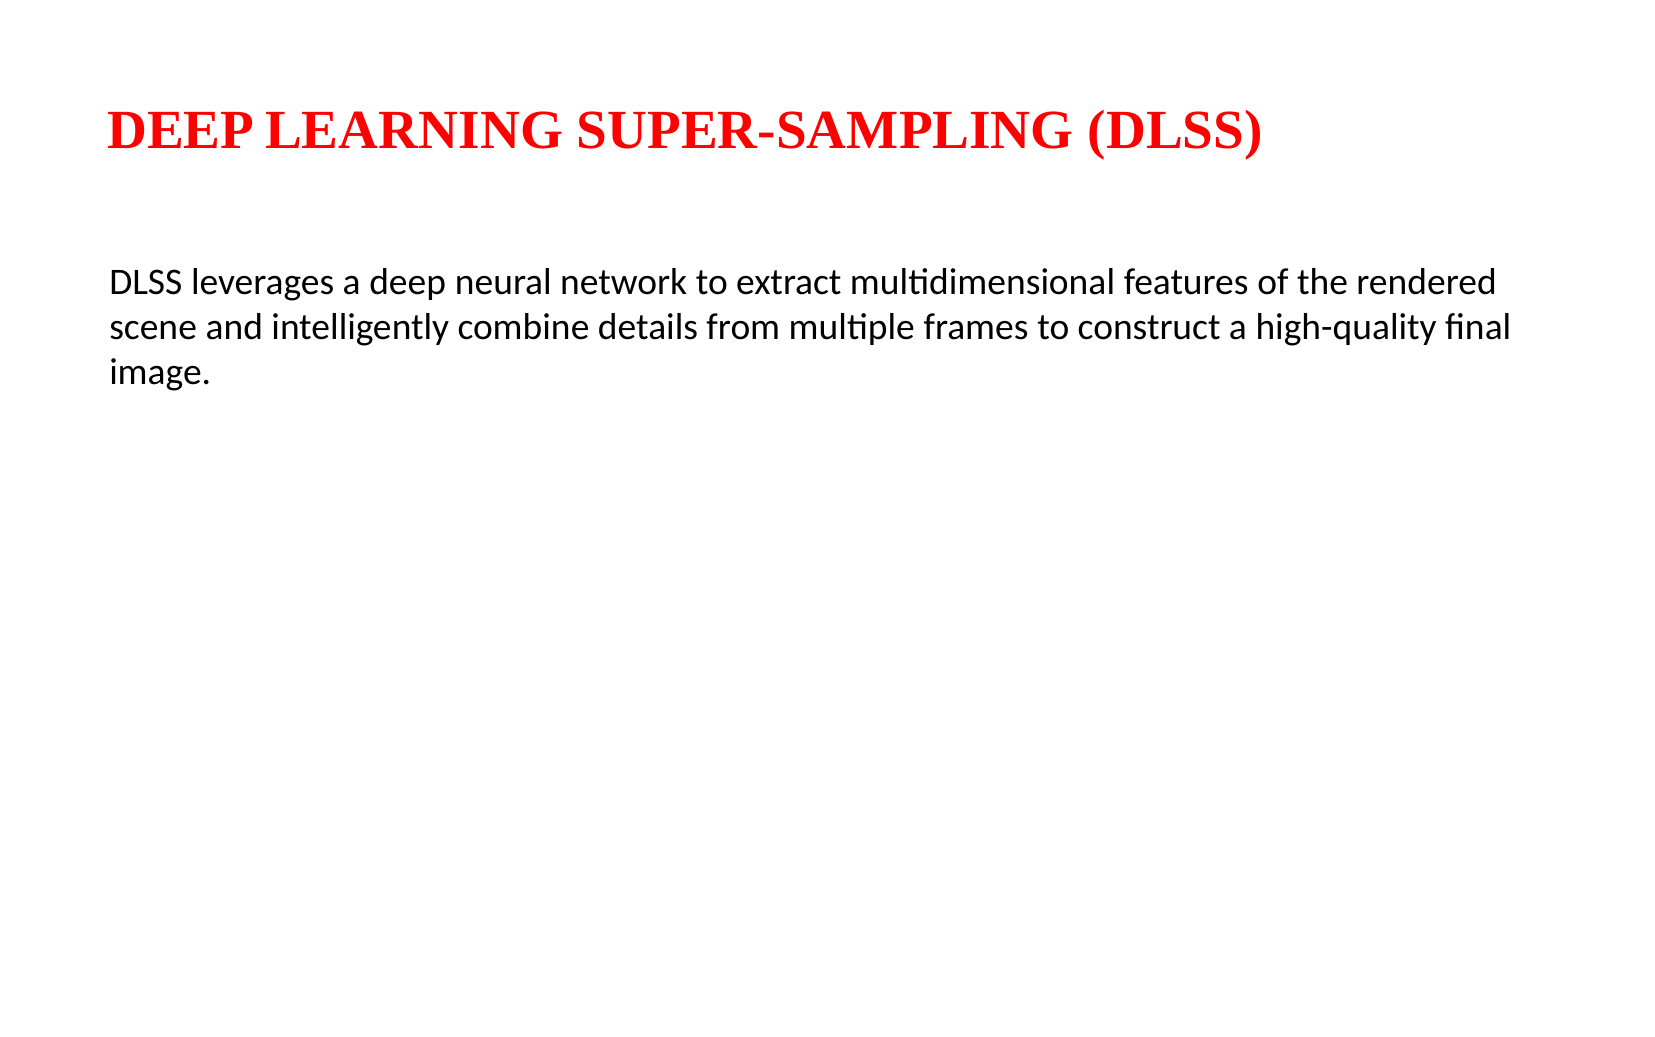

# DEEP LEARNING SUPER-SAMPLING (DLSS)
DLSS leverages a deep neural network to extract multidimensional features of the rendered scene and intelligently combine details from multiple frames to construct a high-quality final image.